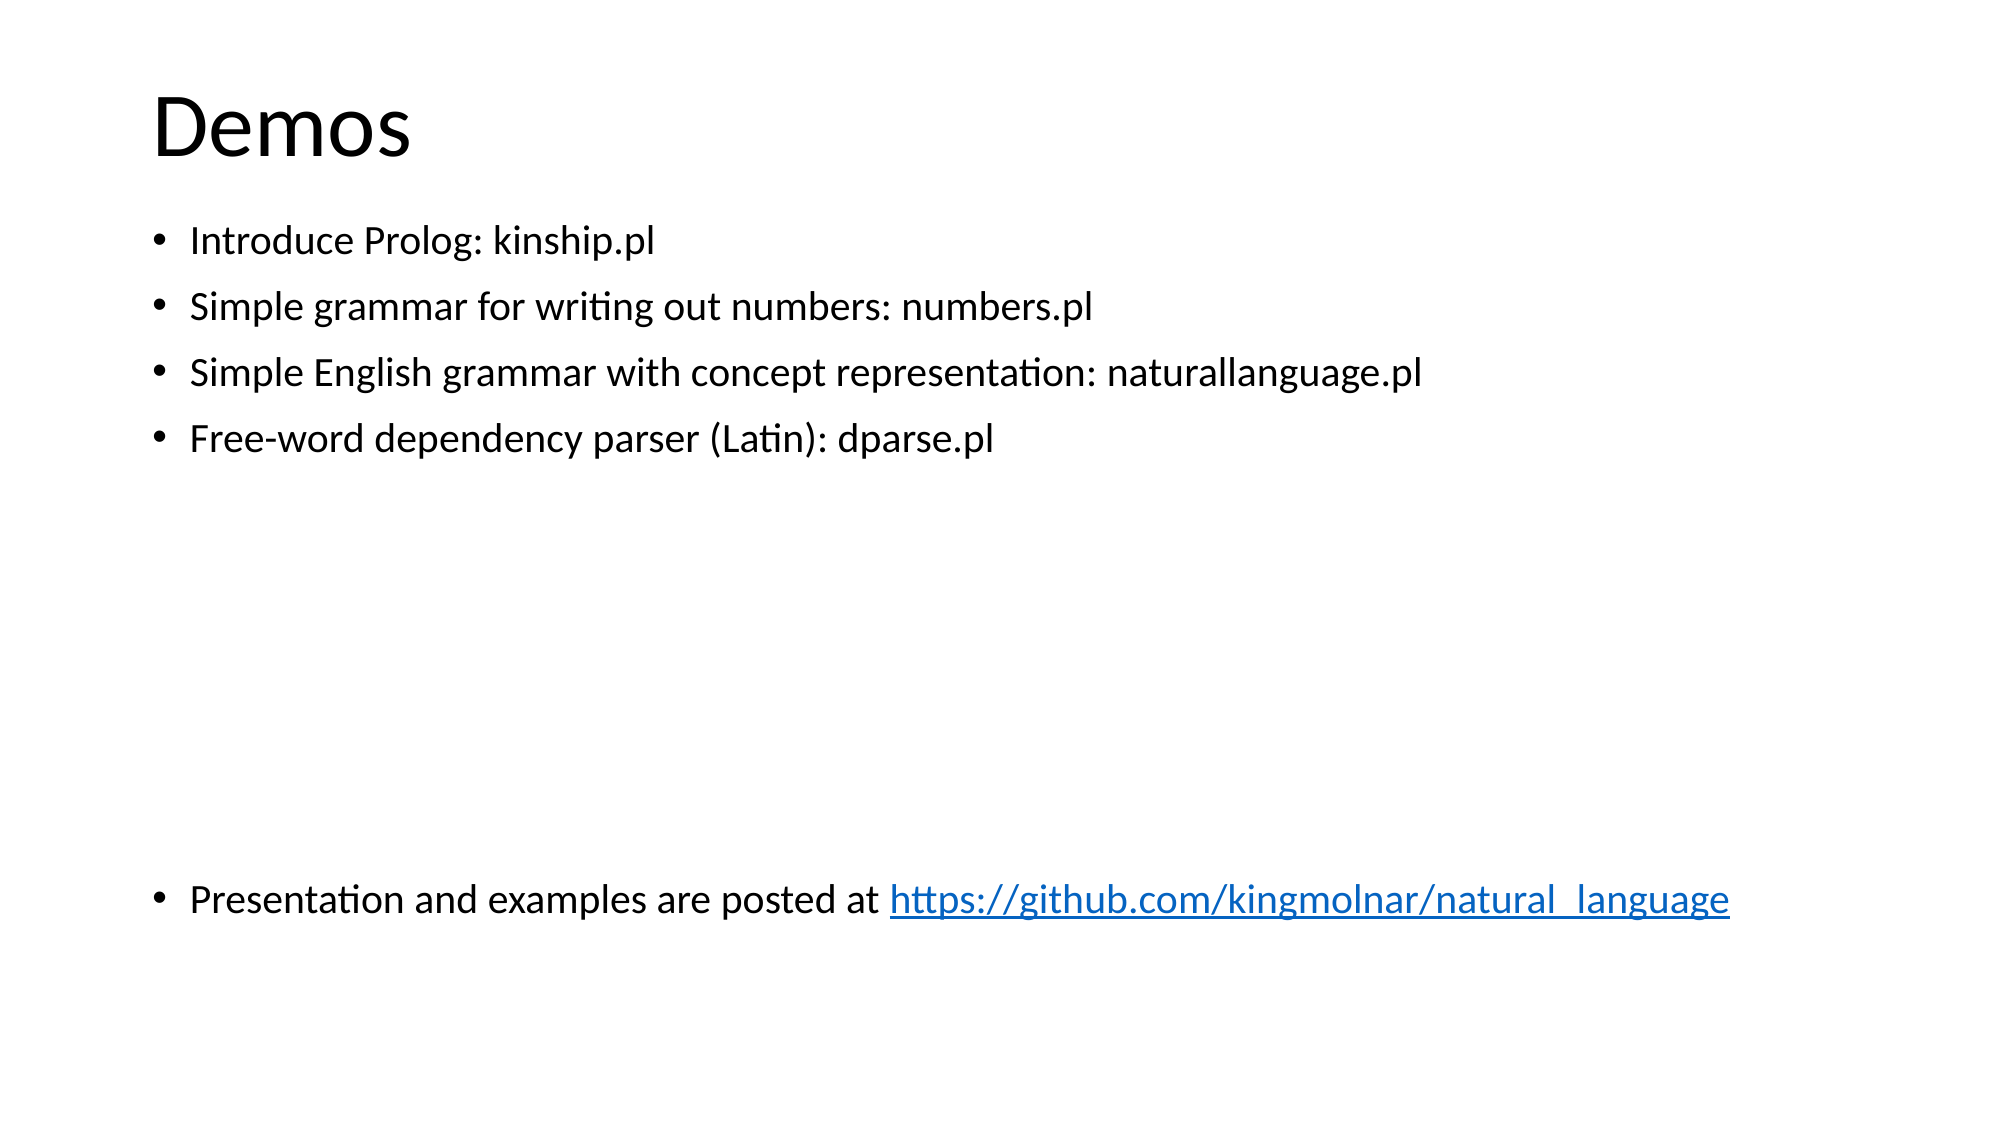

# Demos
Introduce Prolog: kinship.pl
Simple grammar for writing out numbers: numbers.pl
Simple English grammar with concept representation: naturallanguage.pl
Free-word dependency parser (Latin): dparse.pl

Presentation and examples are posted at https://github.com/kingmolnar/natural_language